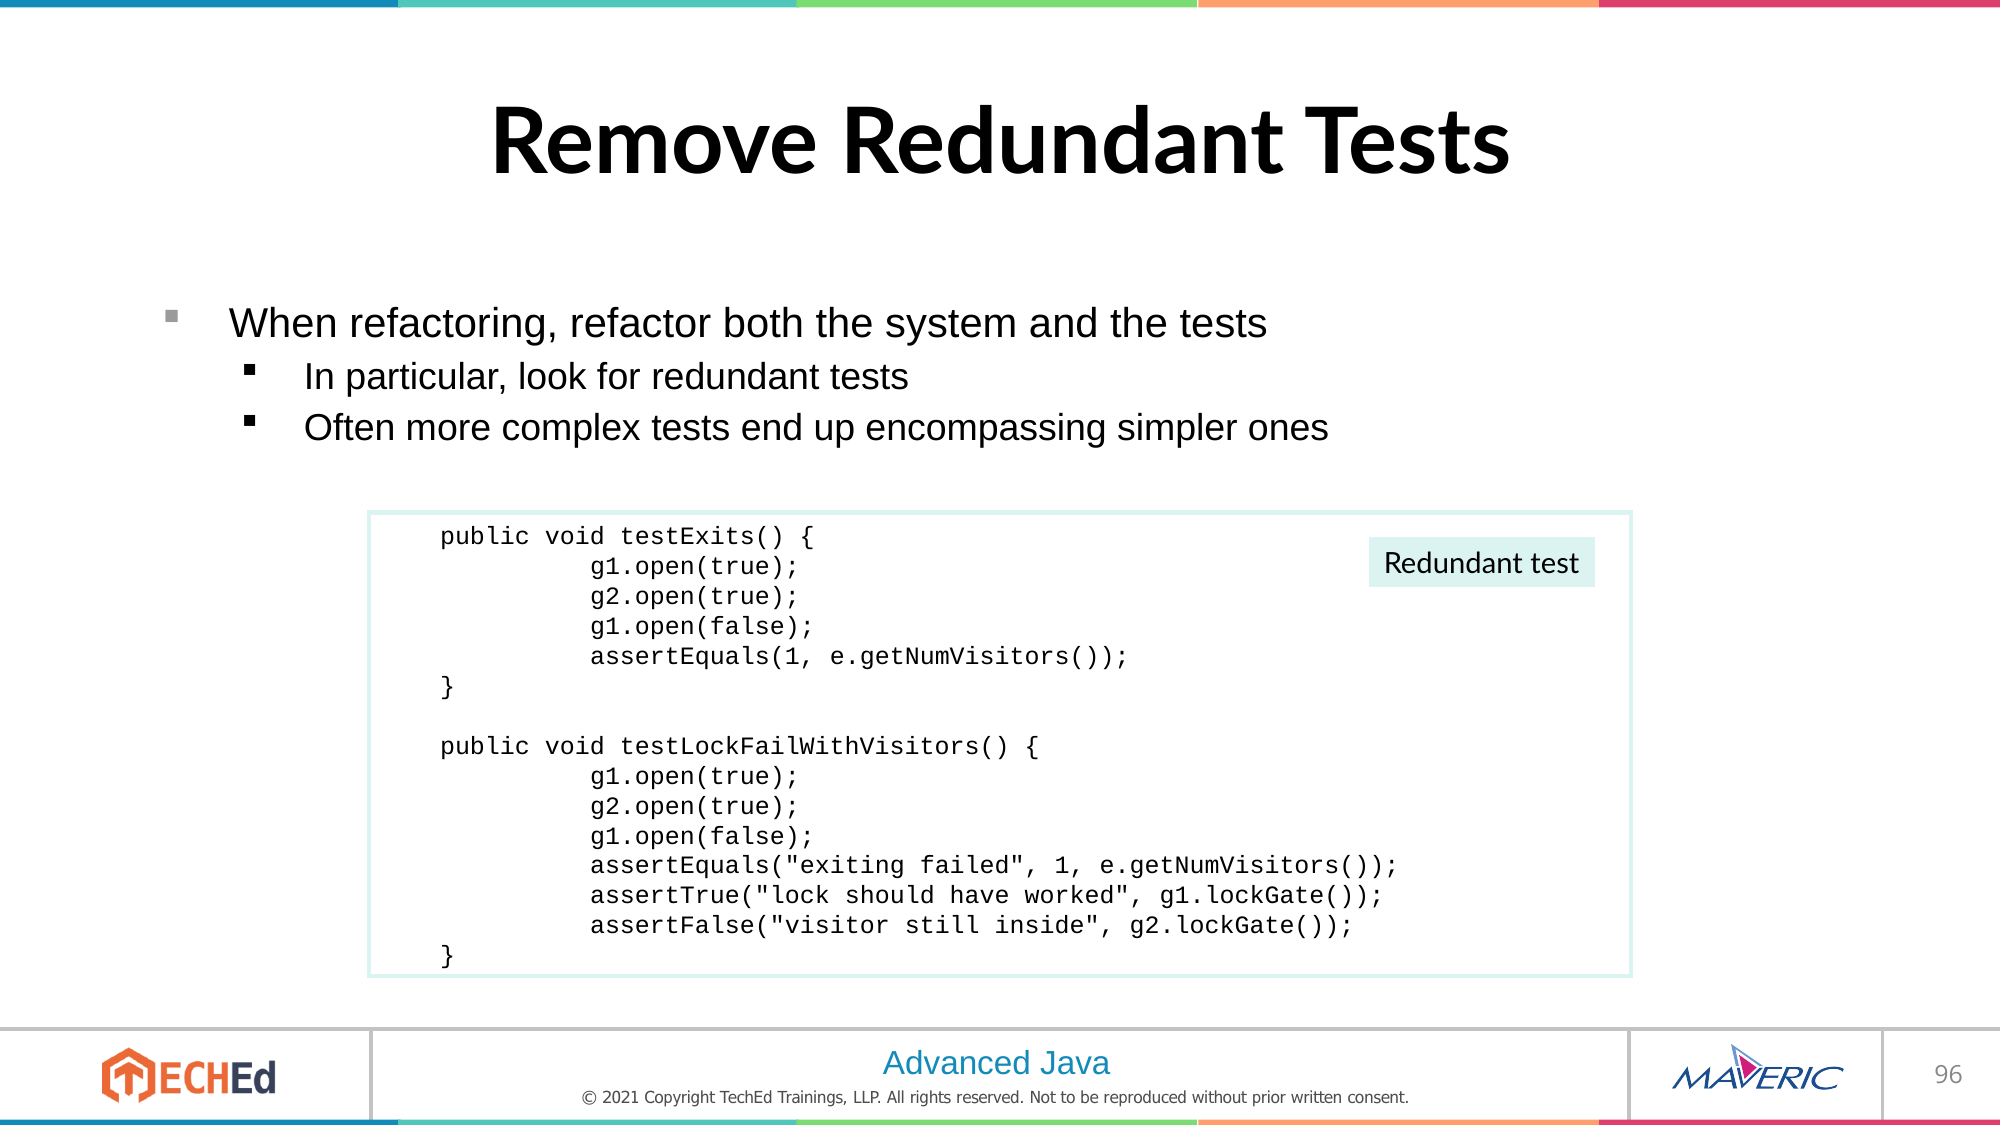

# Remove Redundant Tests
When refactoring, refactor both the system and the tests
In particular, look for redundant tests
Often more complex tests end up encompassing simpler ones

	public void testExits() {
		g1.open(true);
		g2.open(true);
		g1.open(false);
		assertEquals(1, e.getNumVisitors());
	}

	public void testLockFailWithVisitors() {
		g1.open(true);
		g2.open(true);
		g1.open(false);
		assertEquals("exiting failed", 1, e.getNumVisitors());
		assertTrue("lock should have worked", g1.lockGate());
		assertFalse("visitor still inside", g2.lockGate());
	}
Redundant test